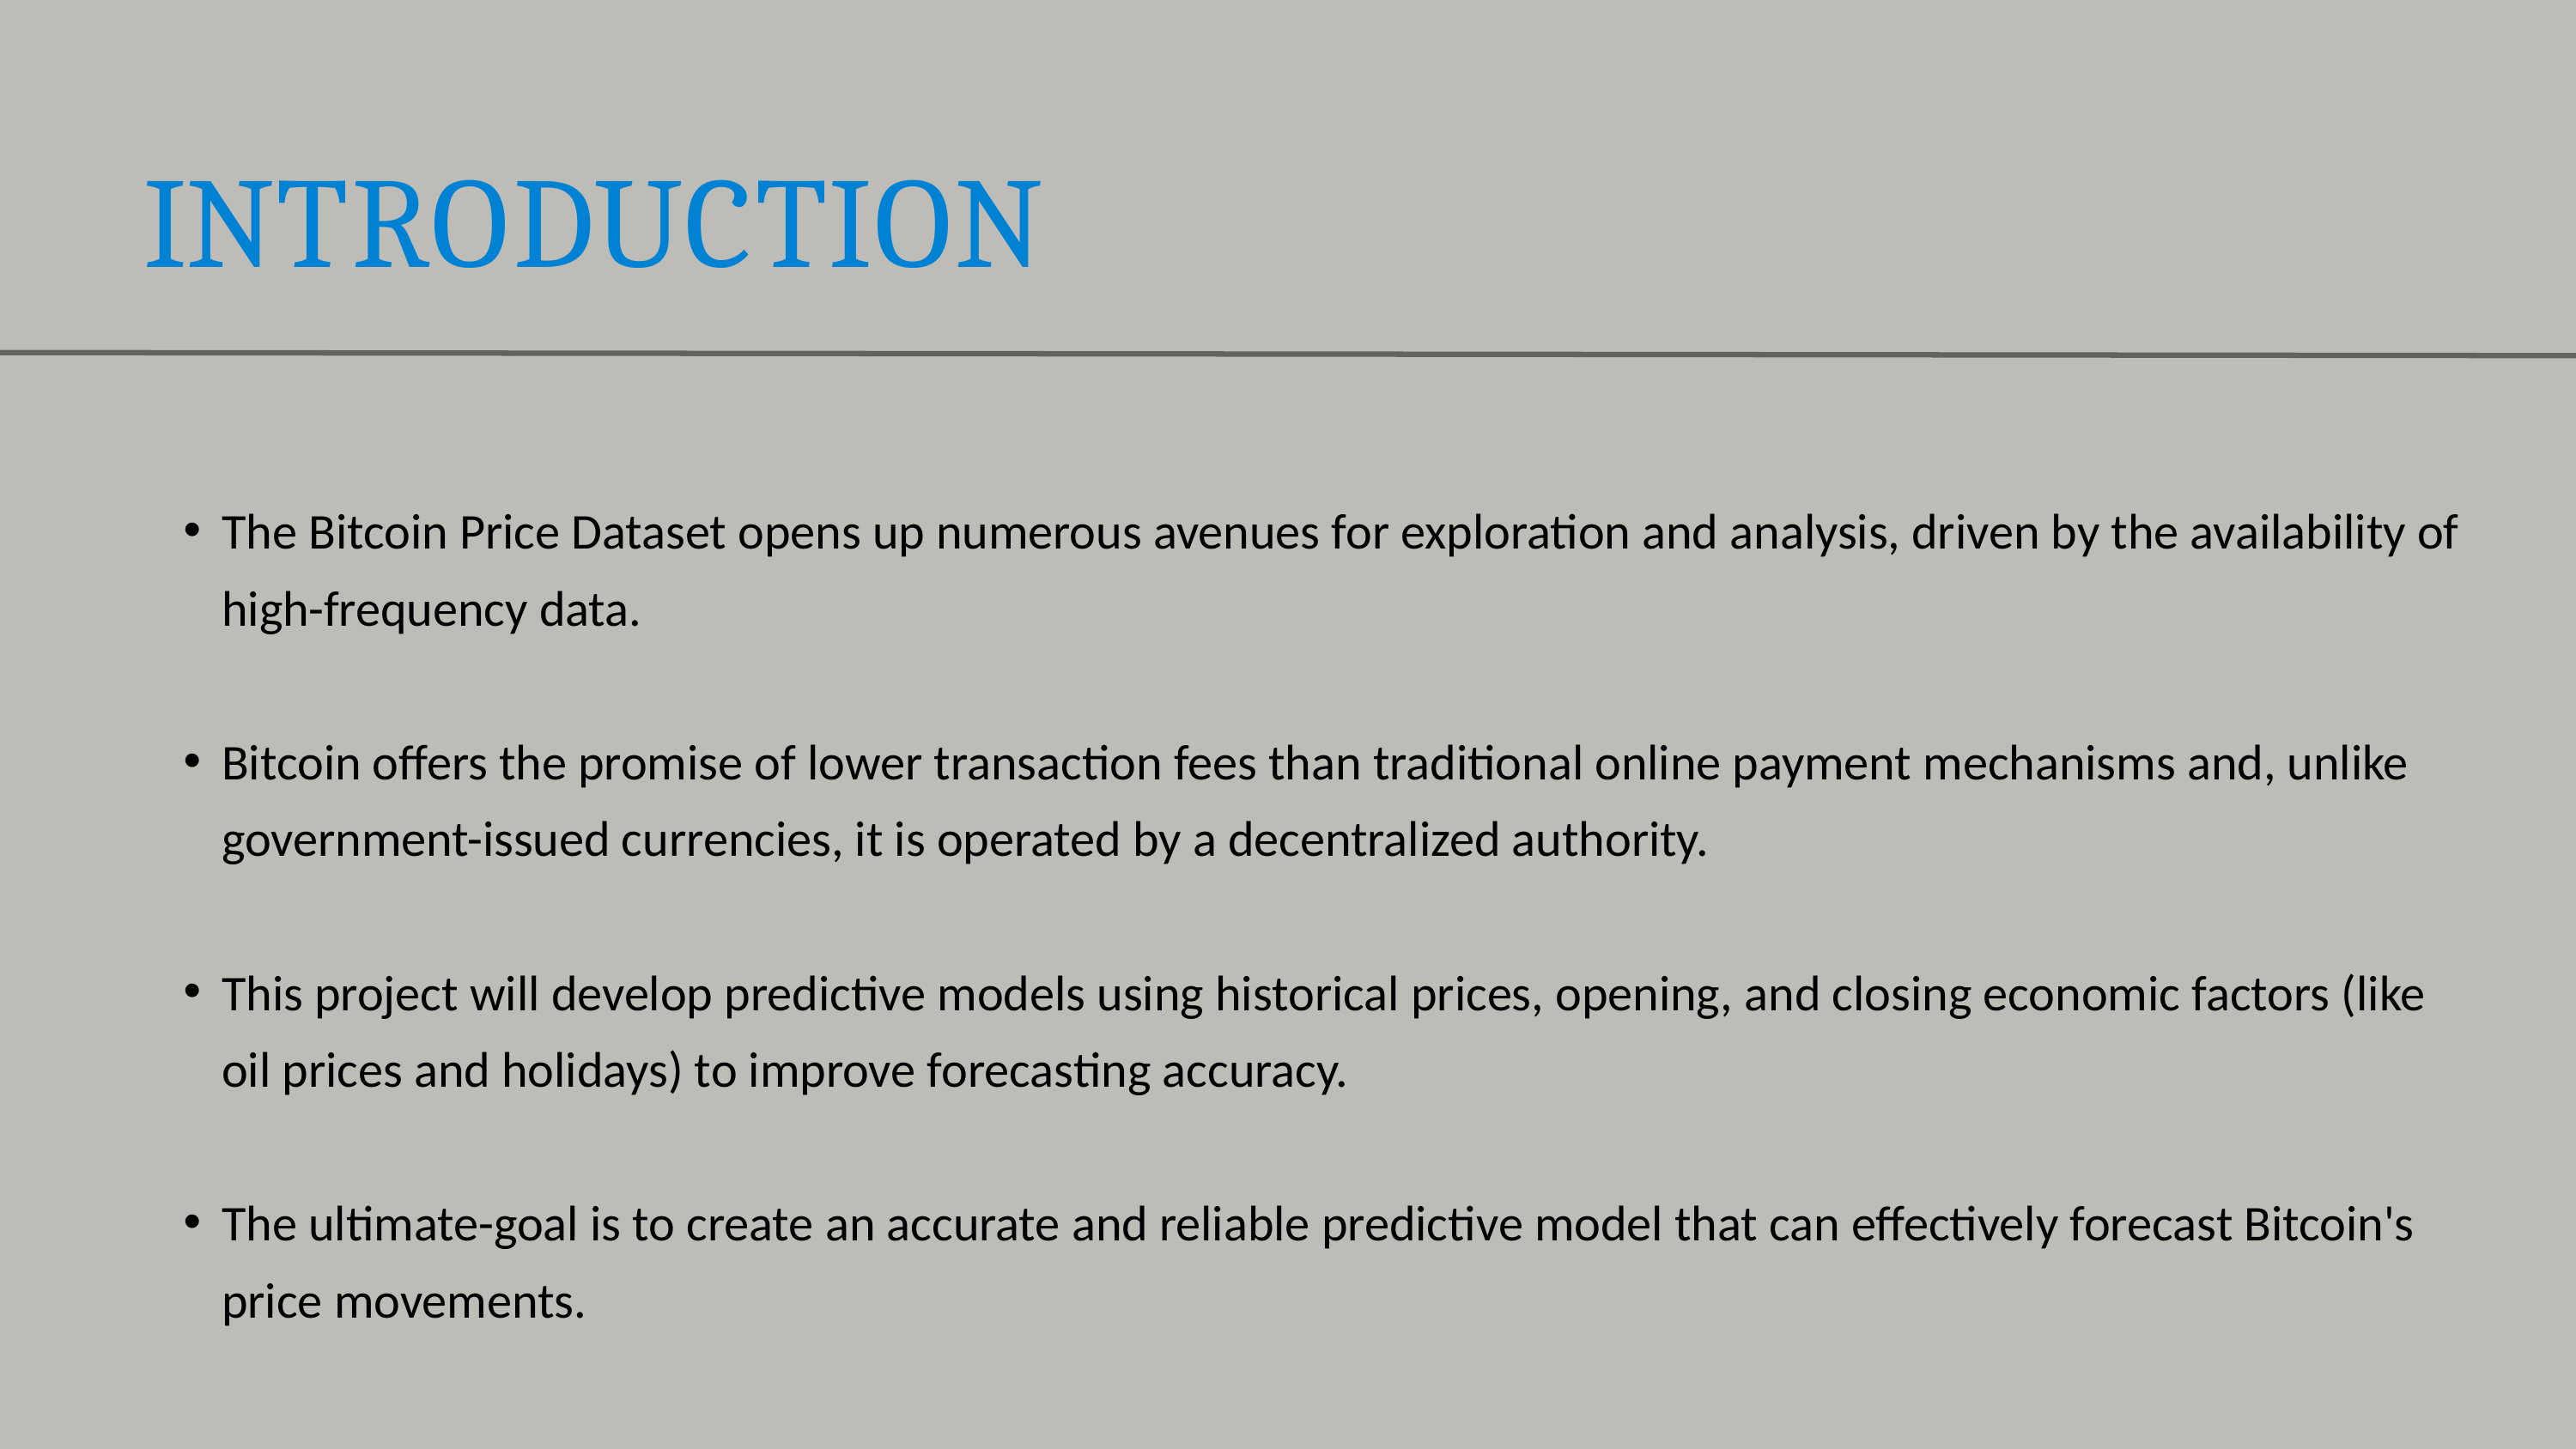

INTRODUCTION

The Bitcoin Price Dataset opens up numerous avenues for exploration and analysis, driven by the availability of high-frequency data.

Bitcoin offers the promise of lower transaction fees than traditional online payment mechanisms and, unlike government-issued currencies, it is operated by a decentralized authority.

This project will develop predictive models using historical prices, opening, and closing economic factors (like oil prices and holidays) to improve forecasting accuracy.

The ultimate-goal is to create an accurate and reliable predictive model that can effectively forecast Bitcoin's price movements.